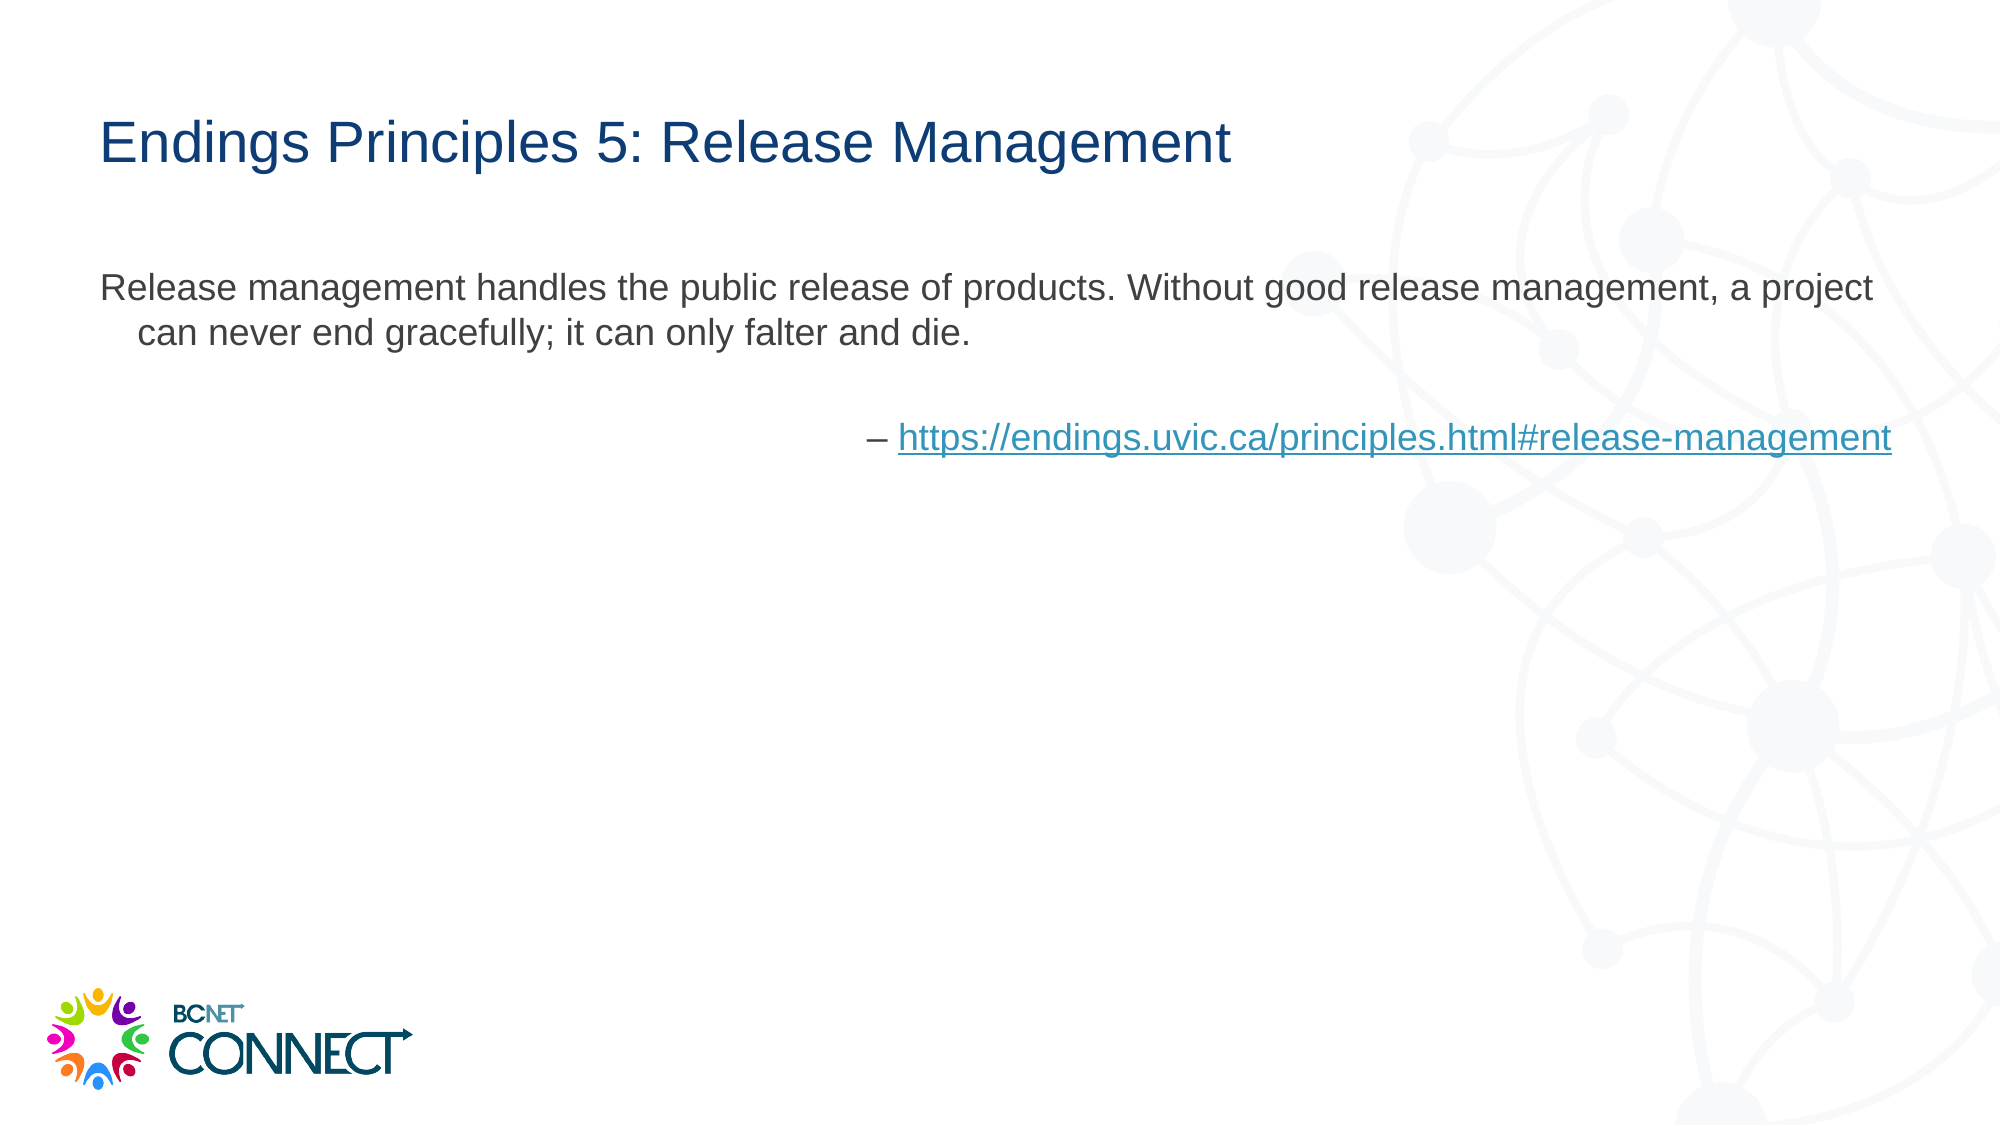

# Endings Principles 5: Release Management
Release management handles the public release of products. Without good release management, a project can never end gracefully; it can only falter and die.

– https://endings.uvic.ca/principles.html#release-management